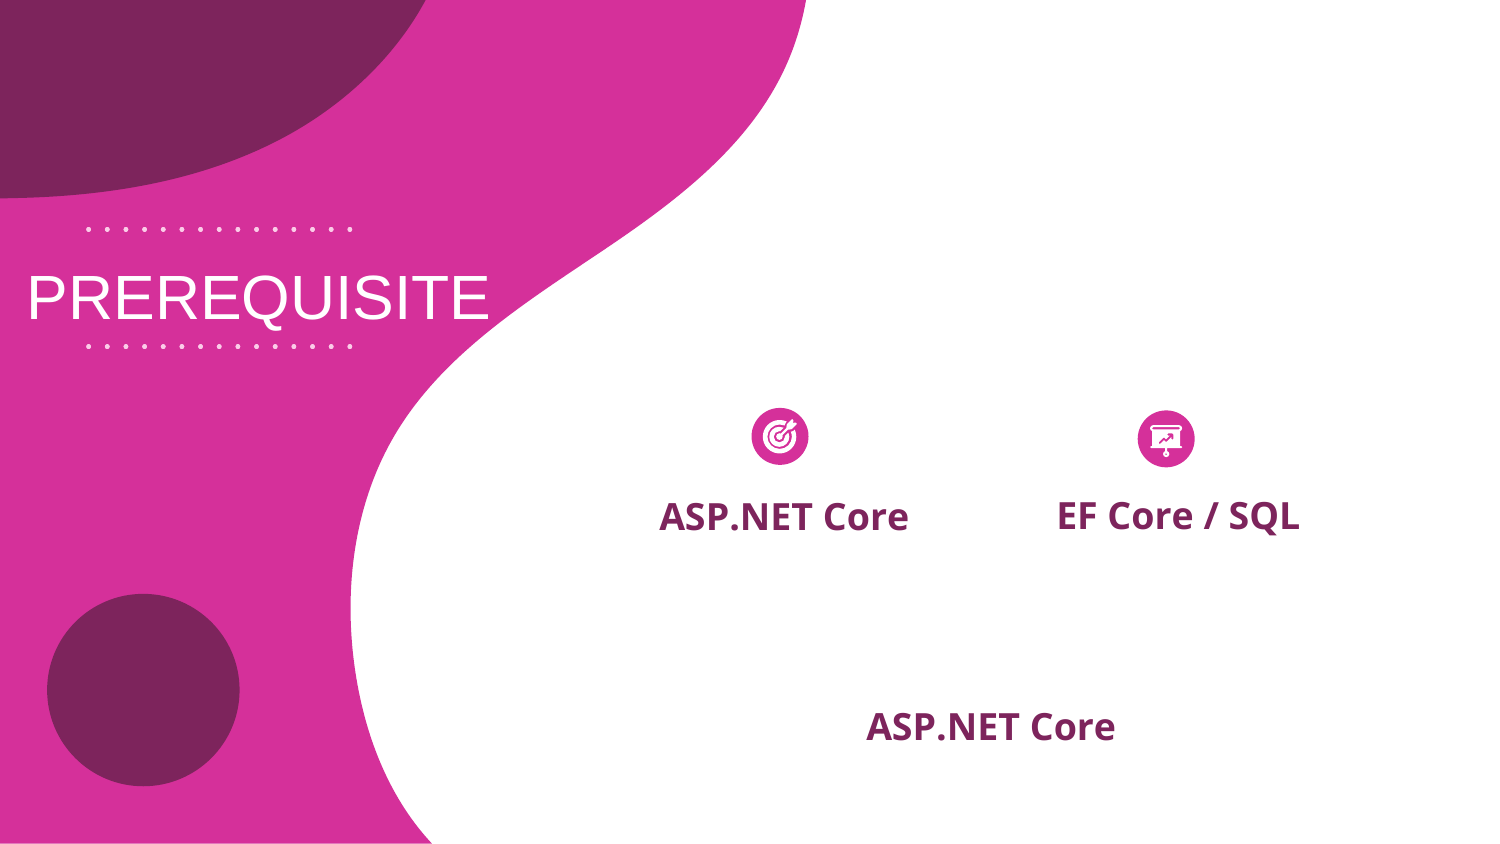

# PREREQUISITE

EF Core / SQL
ASP.NET Core
ASP.NET Core